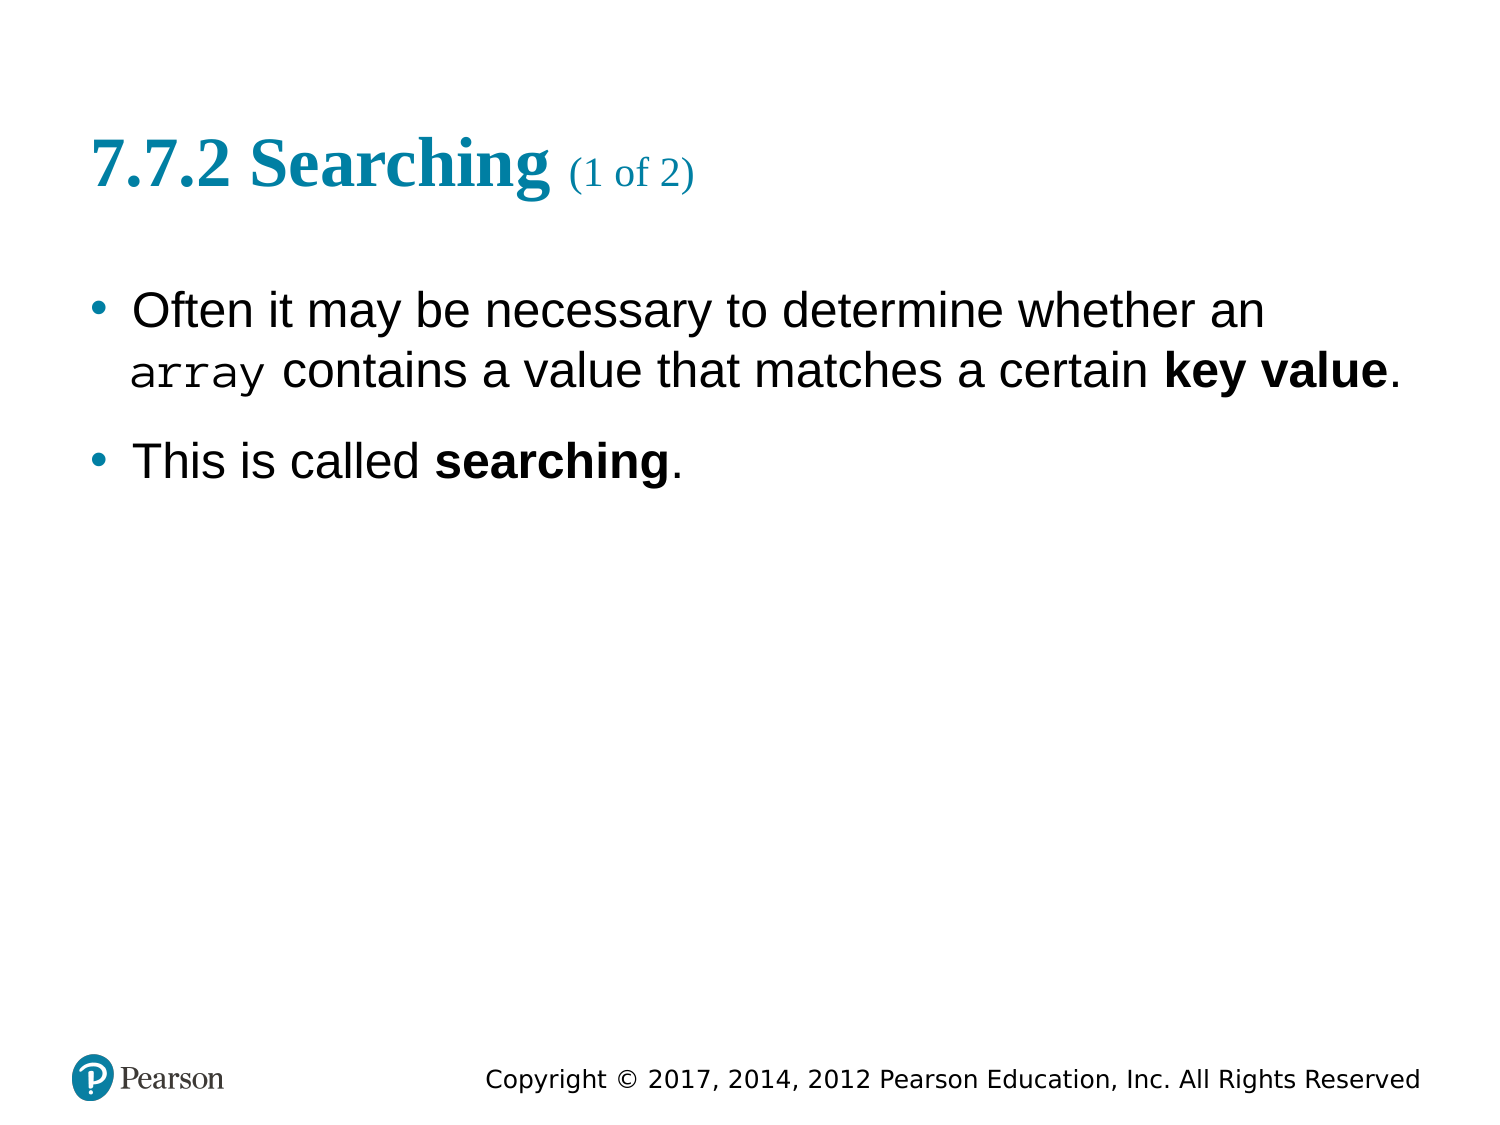

# 7.7.2 Searching (1 of 2)
Often it may be necessary to determine whether an array contains a value that matches a certain key value.
This is called searching.